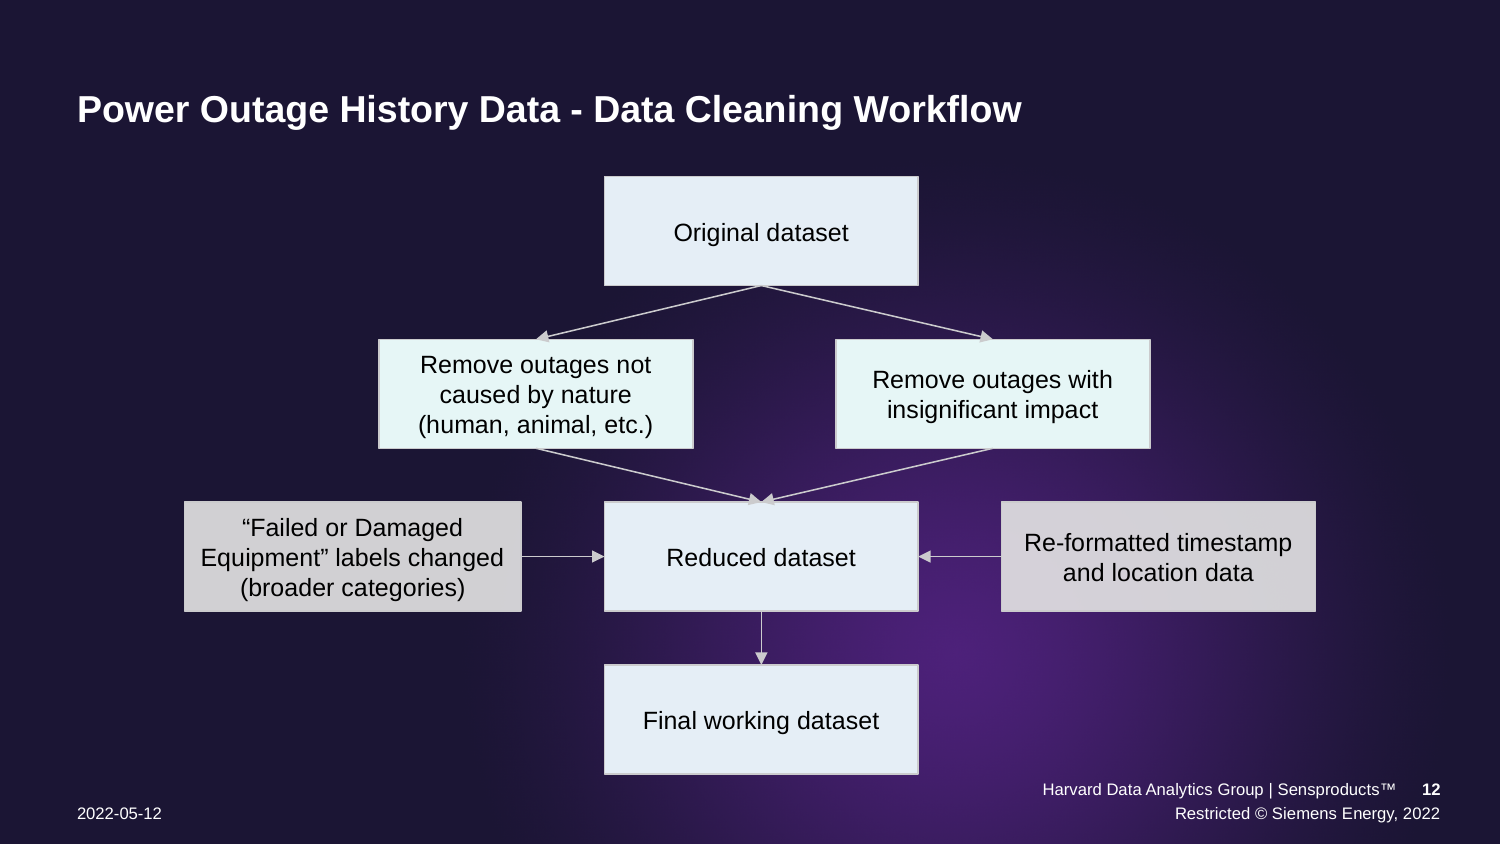

# Power Outage History Data - Data Cleaning Workflow
Original dataset
Remove outages not caused by nature (human, animal, etc.)
Remove outages with insignificant impact
“Failed or Damaged Equipment” labels changed (broader categories)
Reduced dataset
Re-formatted timestamp and location data
Final working dataset